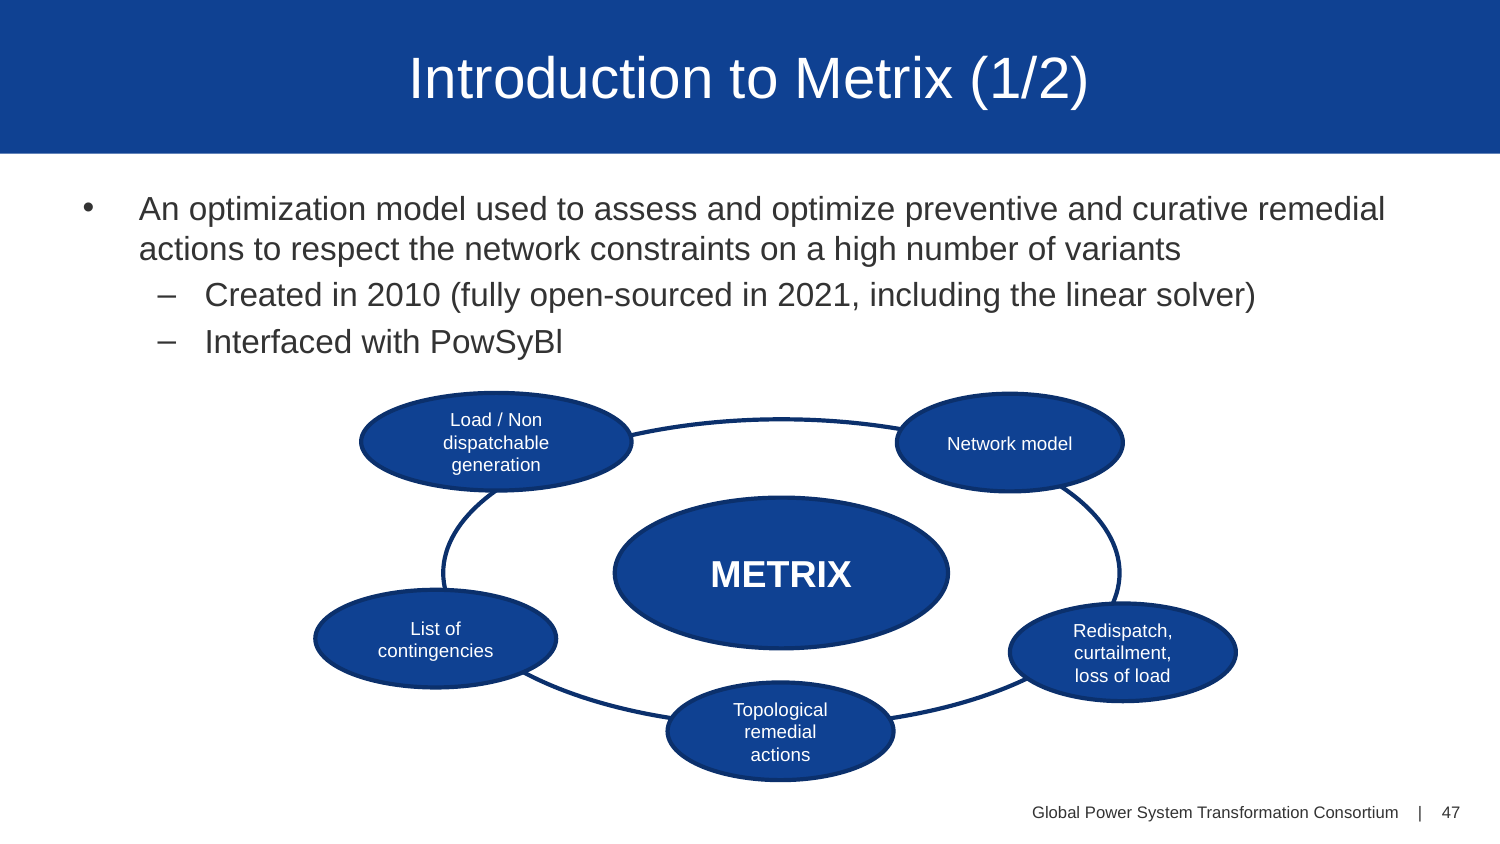

# Introduction to Metrix (1/2)
An optimization model used to assess and optimize preventive and curative remedial actions to respect the network constraints on a high number of variants
Created in 2010 (fully open-sourced in 2021, including the linear solver)
Interfaced with PowSyBl
Load / Non dispatchable generation
Network model

METRIX
List of contingencies
Redispatch, curtailment, loss of load
Topological remedial actions